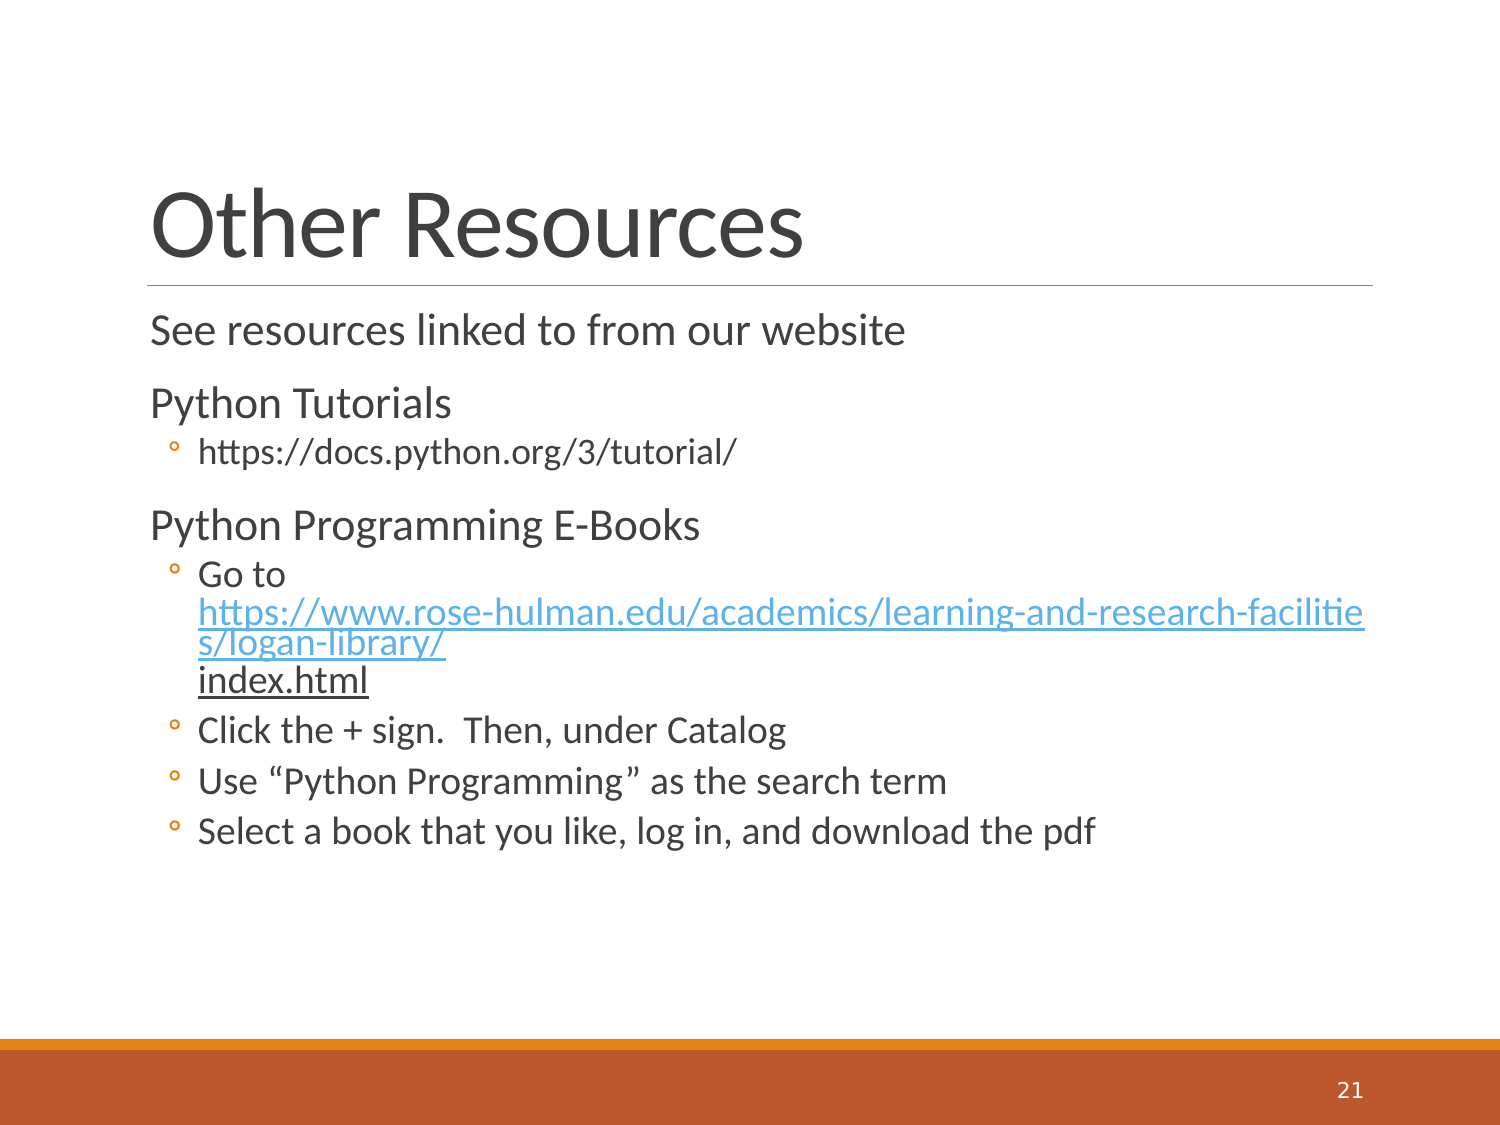

# Other Resources
See resources linked to from our website
Python Tutorials
https://docs.python.org/3/tutorial/
Python Programming E-Books
Go to https://www.rose-hulman.edu/academics/learning-and-research-facilities/logan-library/index.html
Click the + sign.  Then, under Catalog
Use “Python Programming” as the search term
Select a book that you like, log in, and download the pdf

21